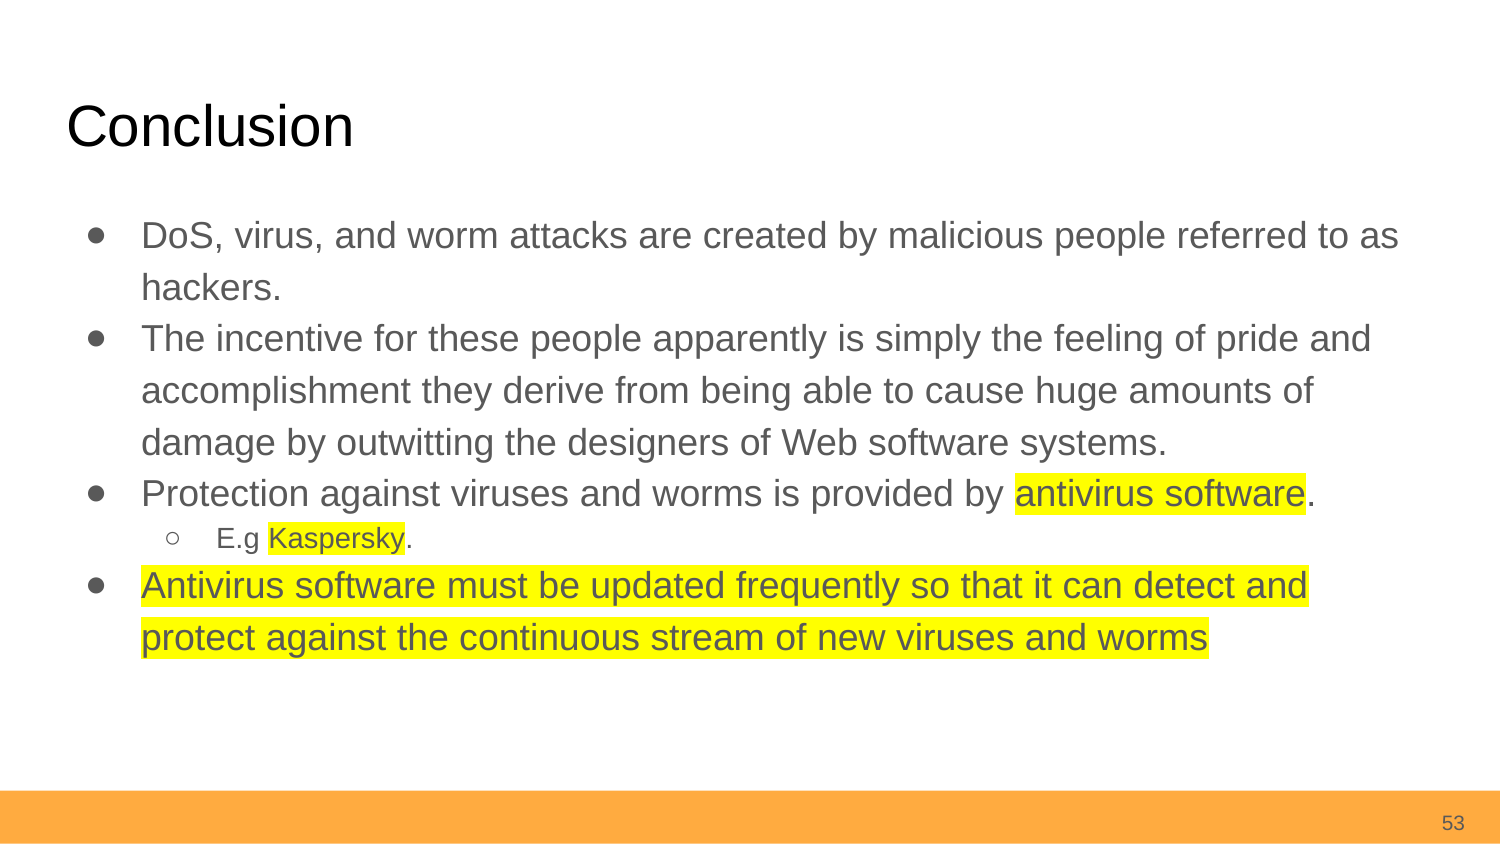

# Conclusion
DoS, virus, and worm attacks are created by malicious people referred to as hackers.
The incentive for these people apparently is simply the feeling of pride and accomplishment they derive from being able to cause huge amounts of damage by outwitting the designers of Web software systems.
Protection against viruses and worms is provided by antivirus software.
E.g Kaspersky.
Antivirus software must be updated frequently so that it can detect and protect against the continuous stream of new viruses and worms

53